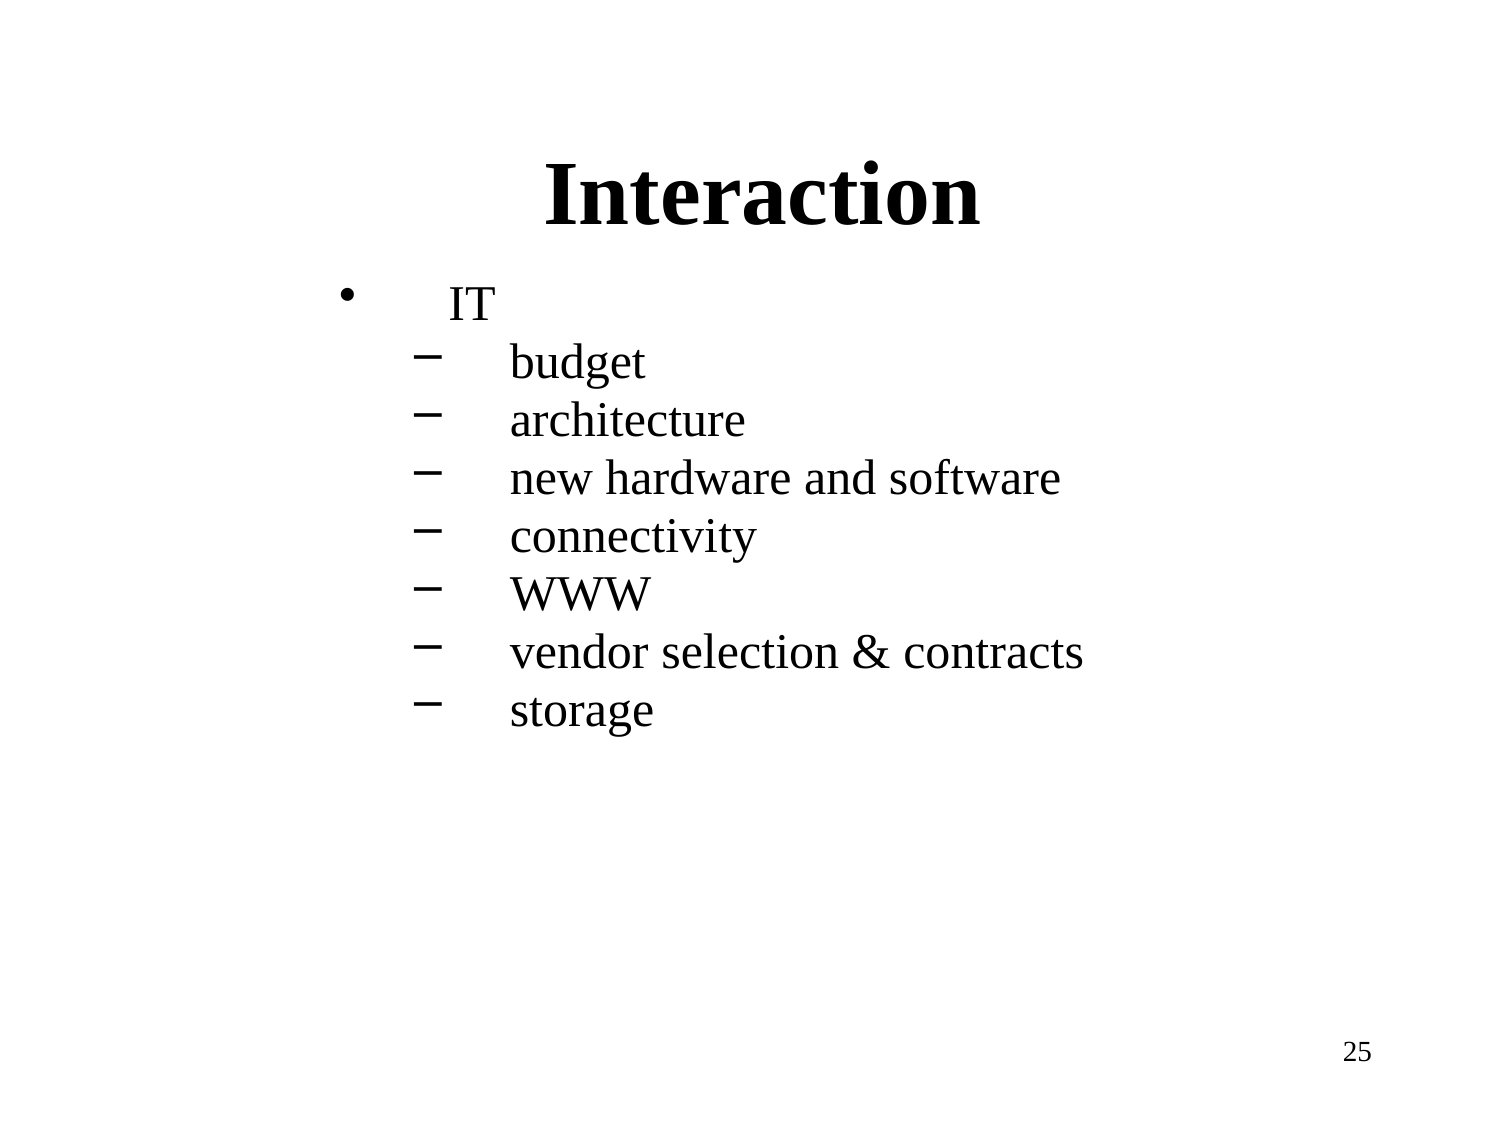

# Interaction
IT
budget
architecture
new hardware and software
connectivity
WWW
vendor selection & contracts
storage
25